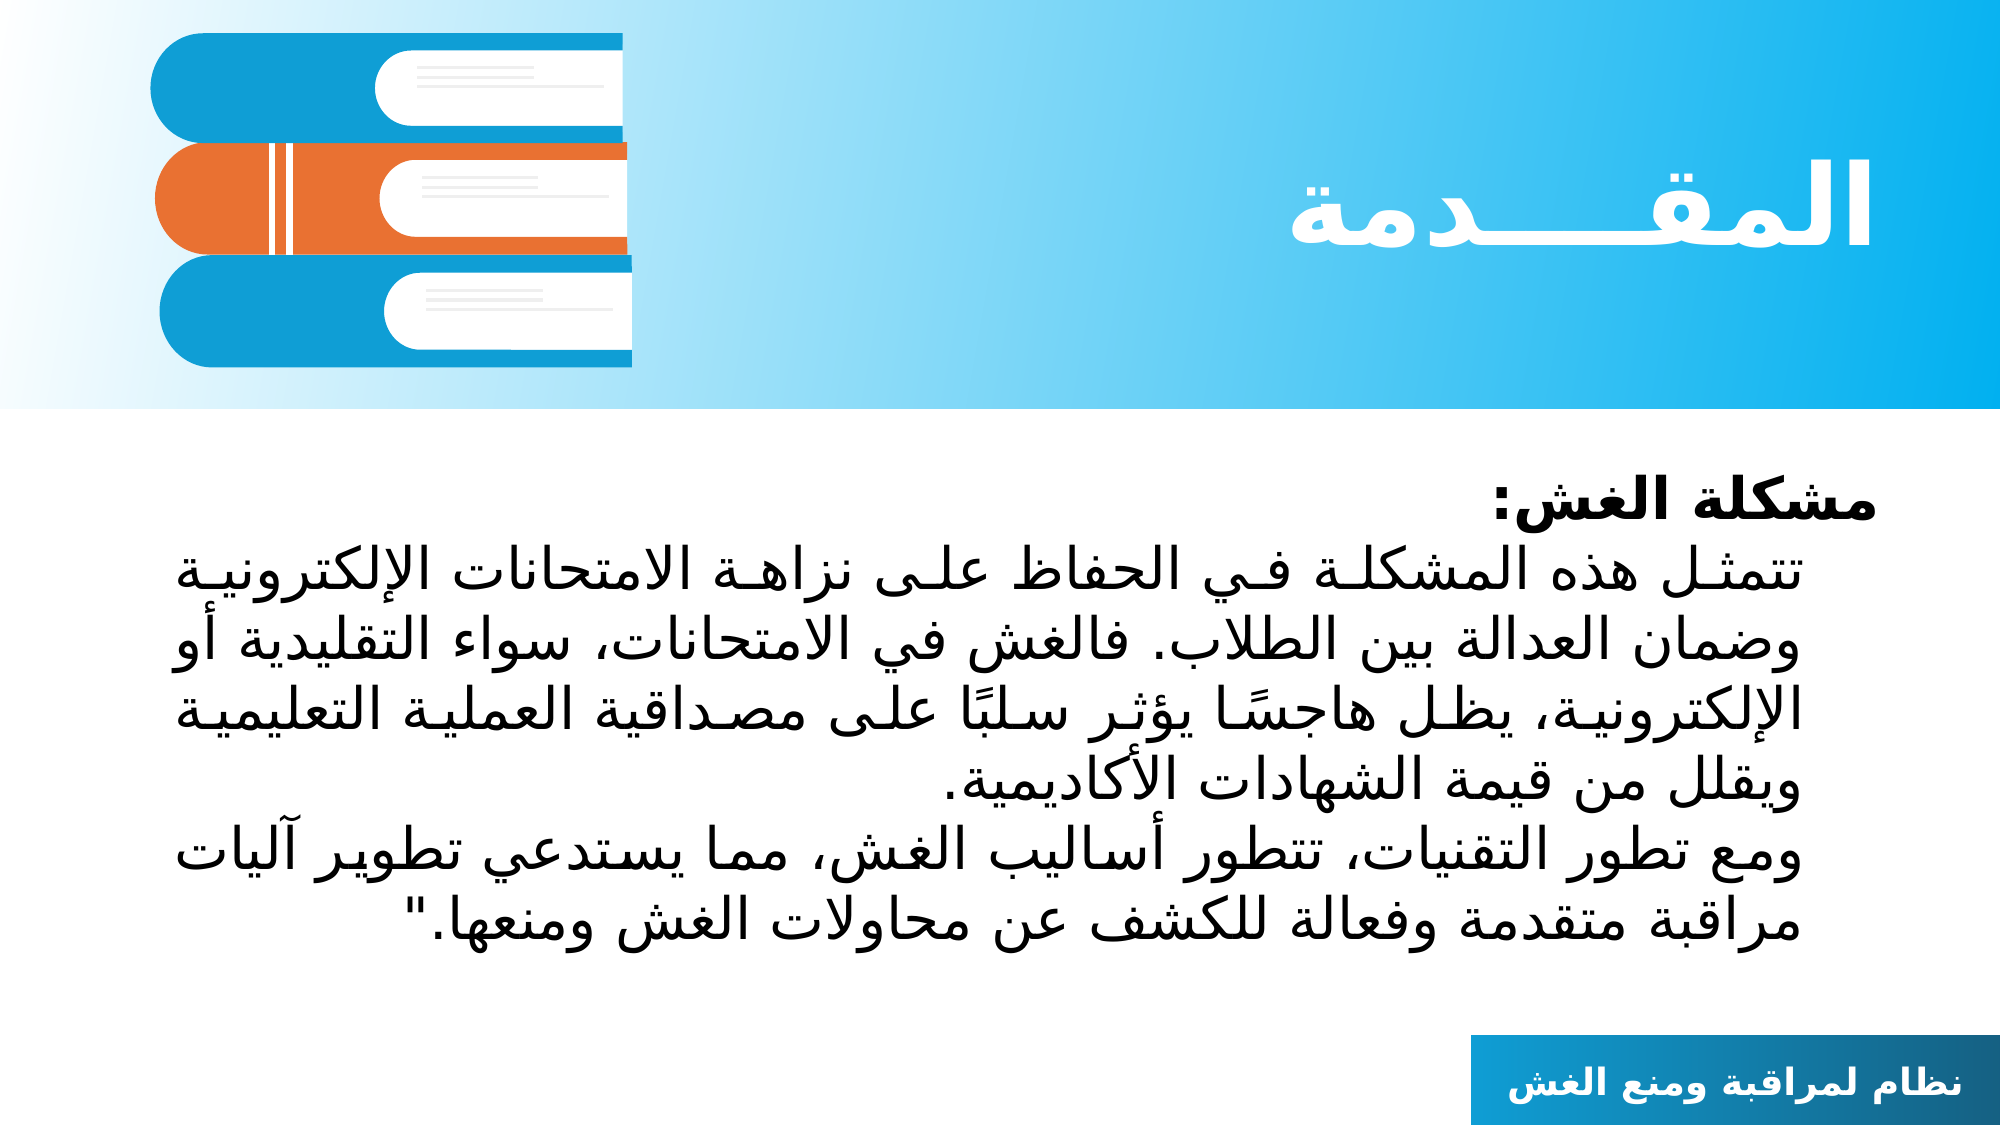

المقــــدمة
مشكلة الغش:
تتمثل هذه المشكلة في الحفاظ على نزاهة الامتحانات الإلكترونية وضمان العدالة بين الطلاب. فالغش في الامتحانات، سواء التقليدية أو الإلكترونية، يظل هاجسًا يؤثر سلبًا على مصداقية العملية التعليمية ويقلل من قيمة الشهادات الأكاديمية.
ومع تطور التقنيات، تتطور أساليب الغش، مما يستدعي تطوير آليات مراقبة متقدمة وفعالة للكشف عن محاولات الغش ومنعها."
نظام لمراقبة ومنع الغش